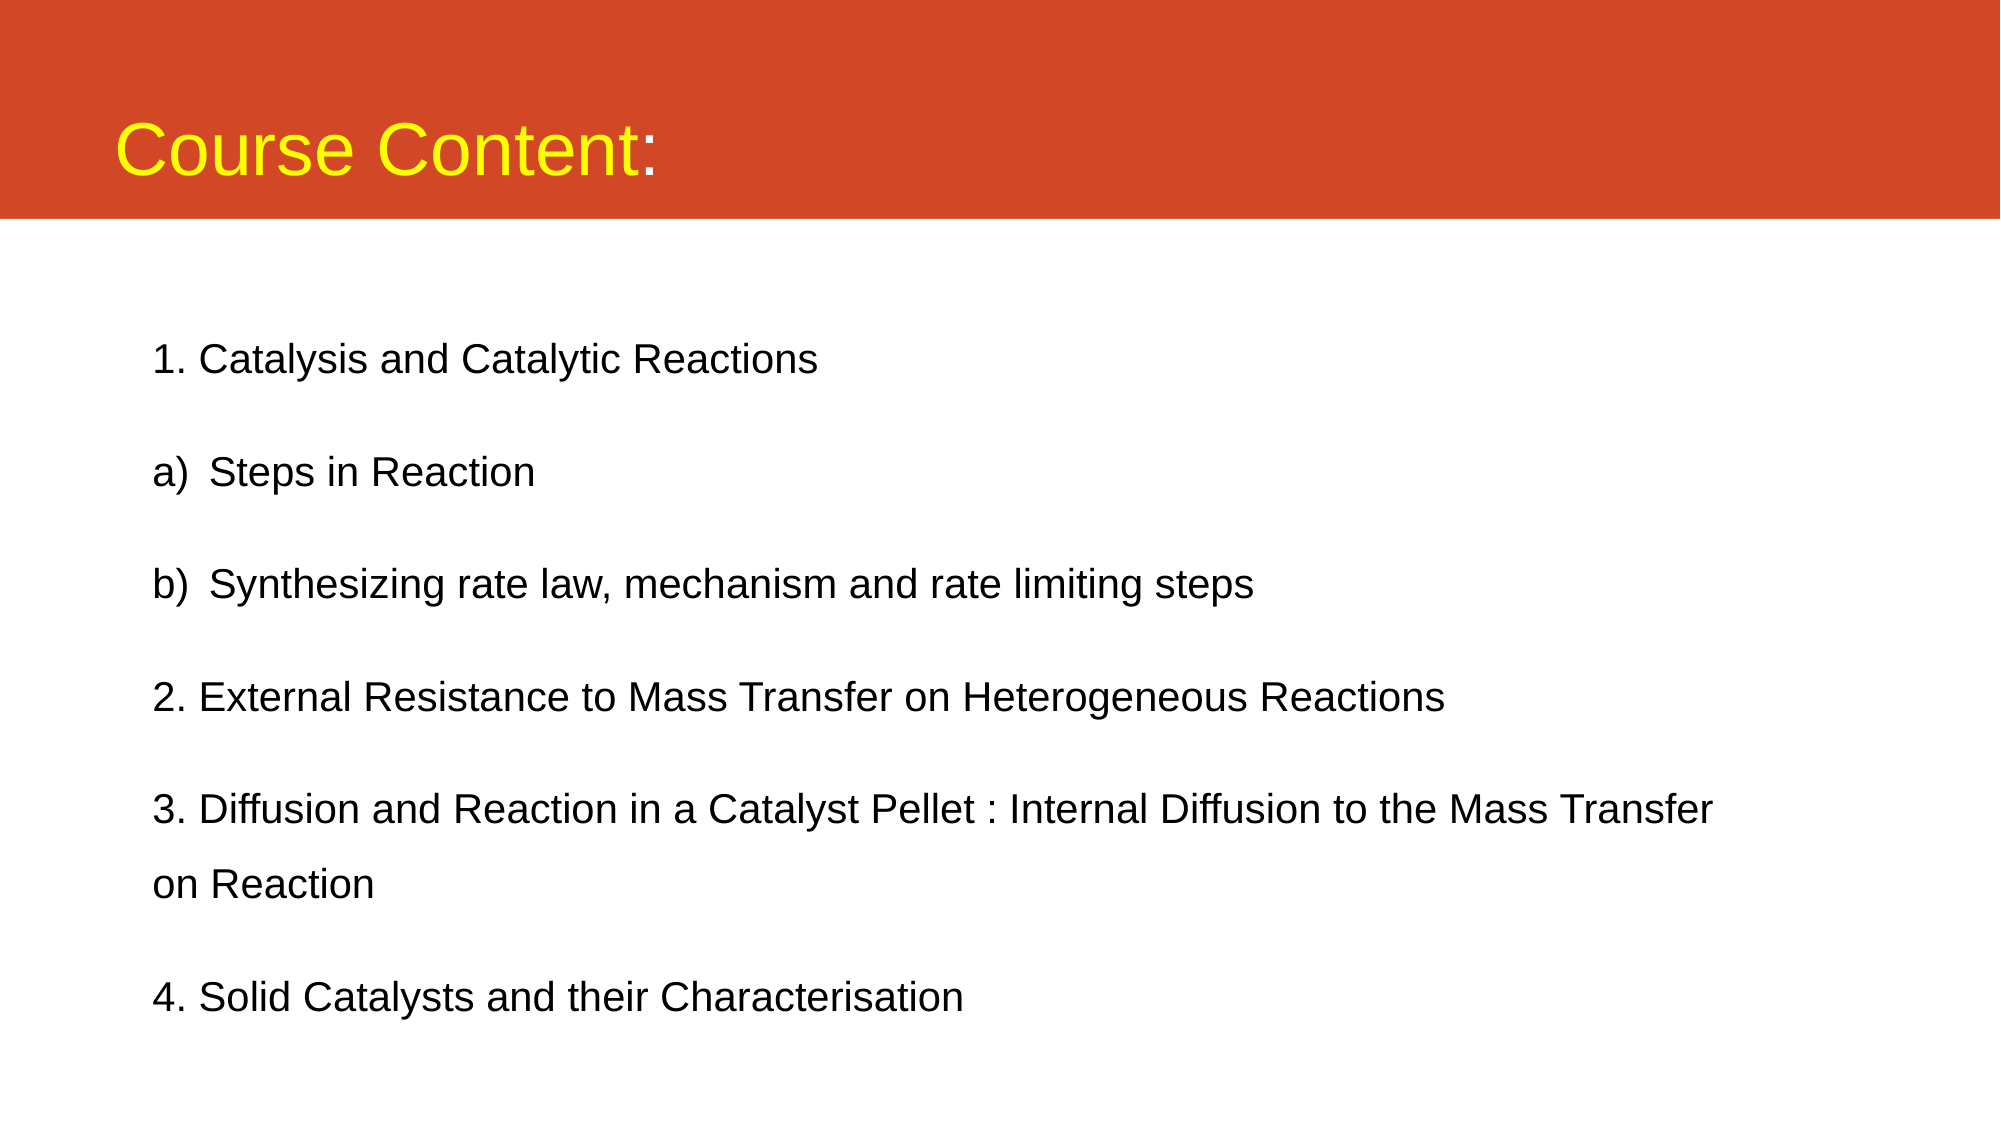

# Course Content:
1. Catalysis and Catalytic Reactions
Steps in Reaction
Synthesizing rate law, mechanism and rate limiting steps
2. External Resistance to Mass Transfer on Heterogeneous Reactions
3. Diffusion and Reaction in a Catalyst Pellet : Internal Diffusion to the Mass Transfer on Reaction
4. Solid Catalysts and their Characterisation